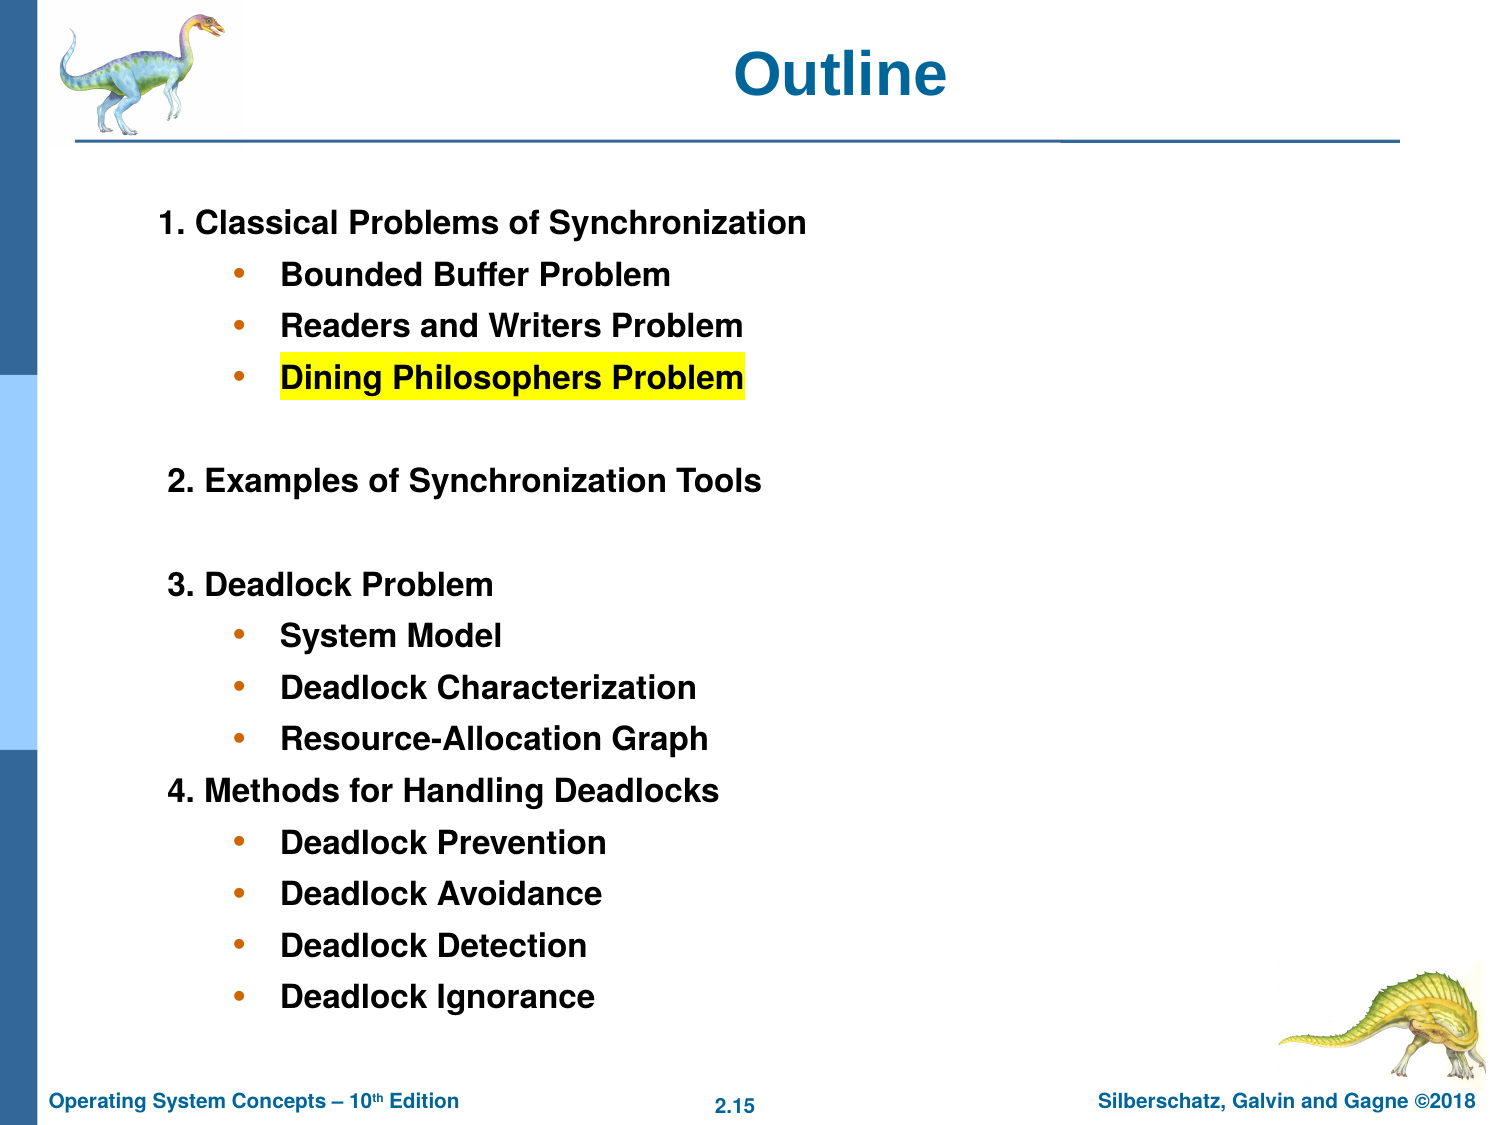

# Outline
1. Classical Problems of Synchronization
Bounded Buffer Problem
Readers and Writers Problem
Dining Philosophers Problem

2. Examples of Synchronization Tools

3. Deadlock Problem
System Model
Deadlock Characterization
Resource-Allocation Graph
4. Methods for Handling Deadlocks
Deadlock Prevention
Deadlock Avoidance
Deadlock Detection
Deadlock Ignorance